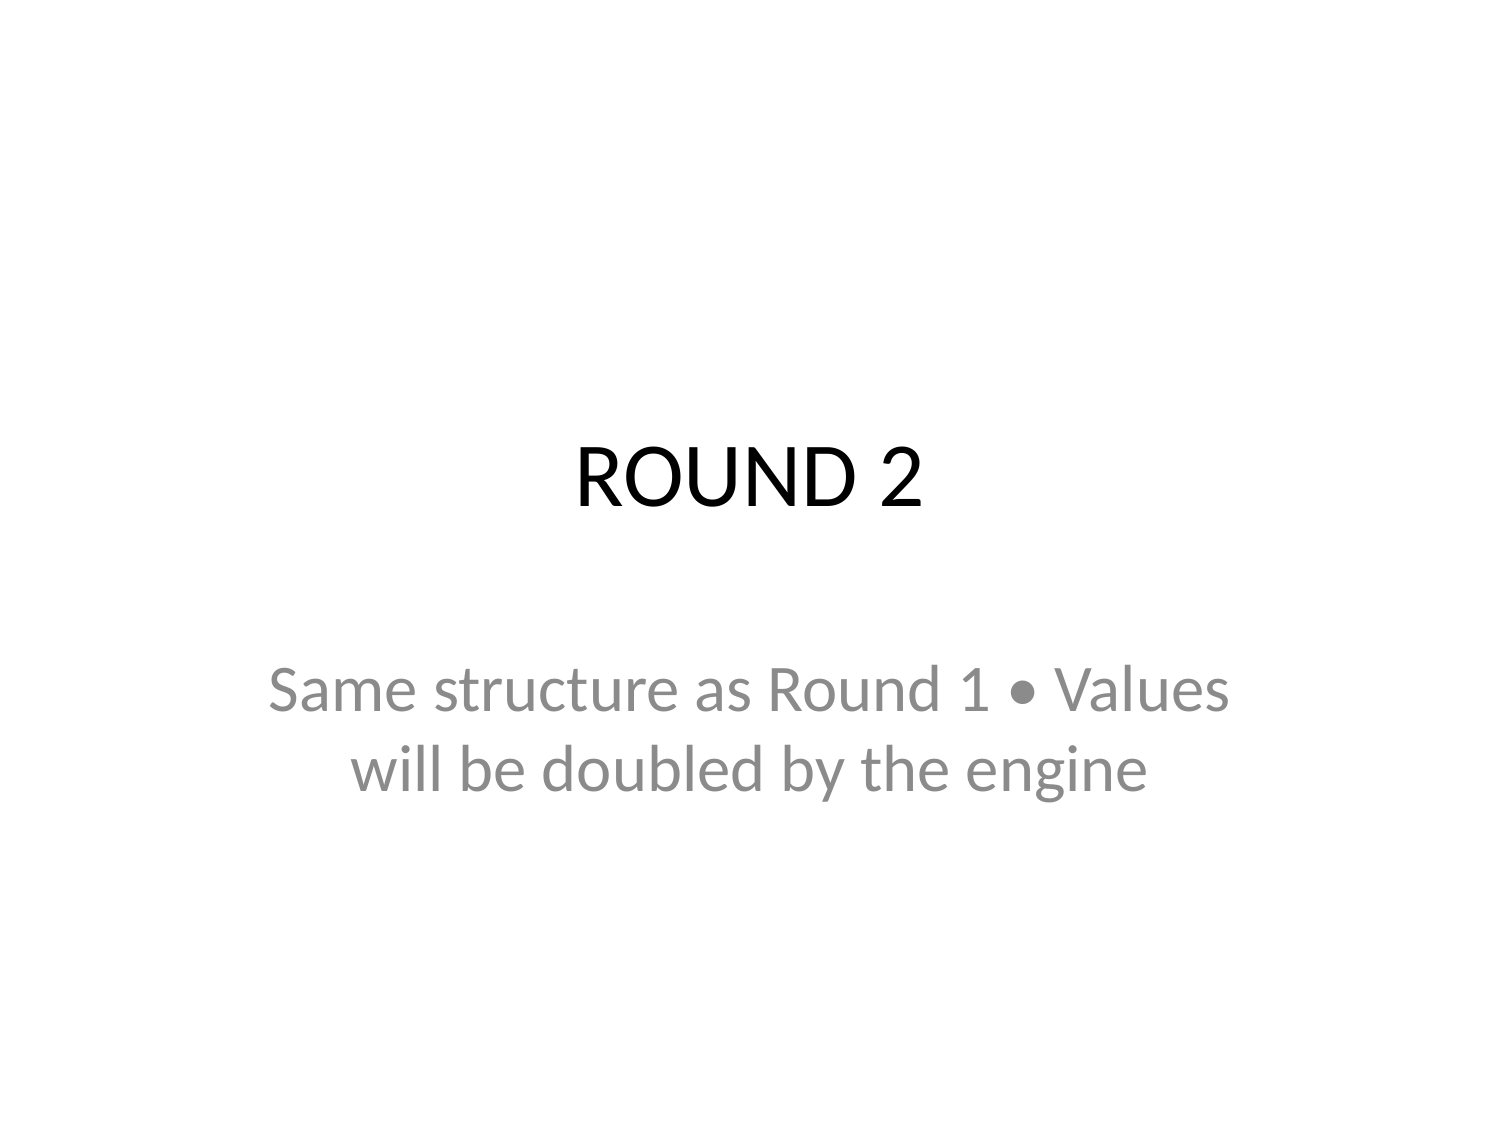

# ROUND 2
Same structure as Round 1 • Values will be doubled by the engine